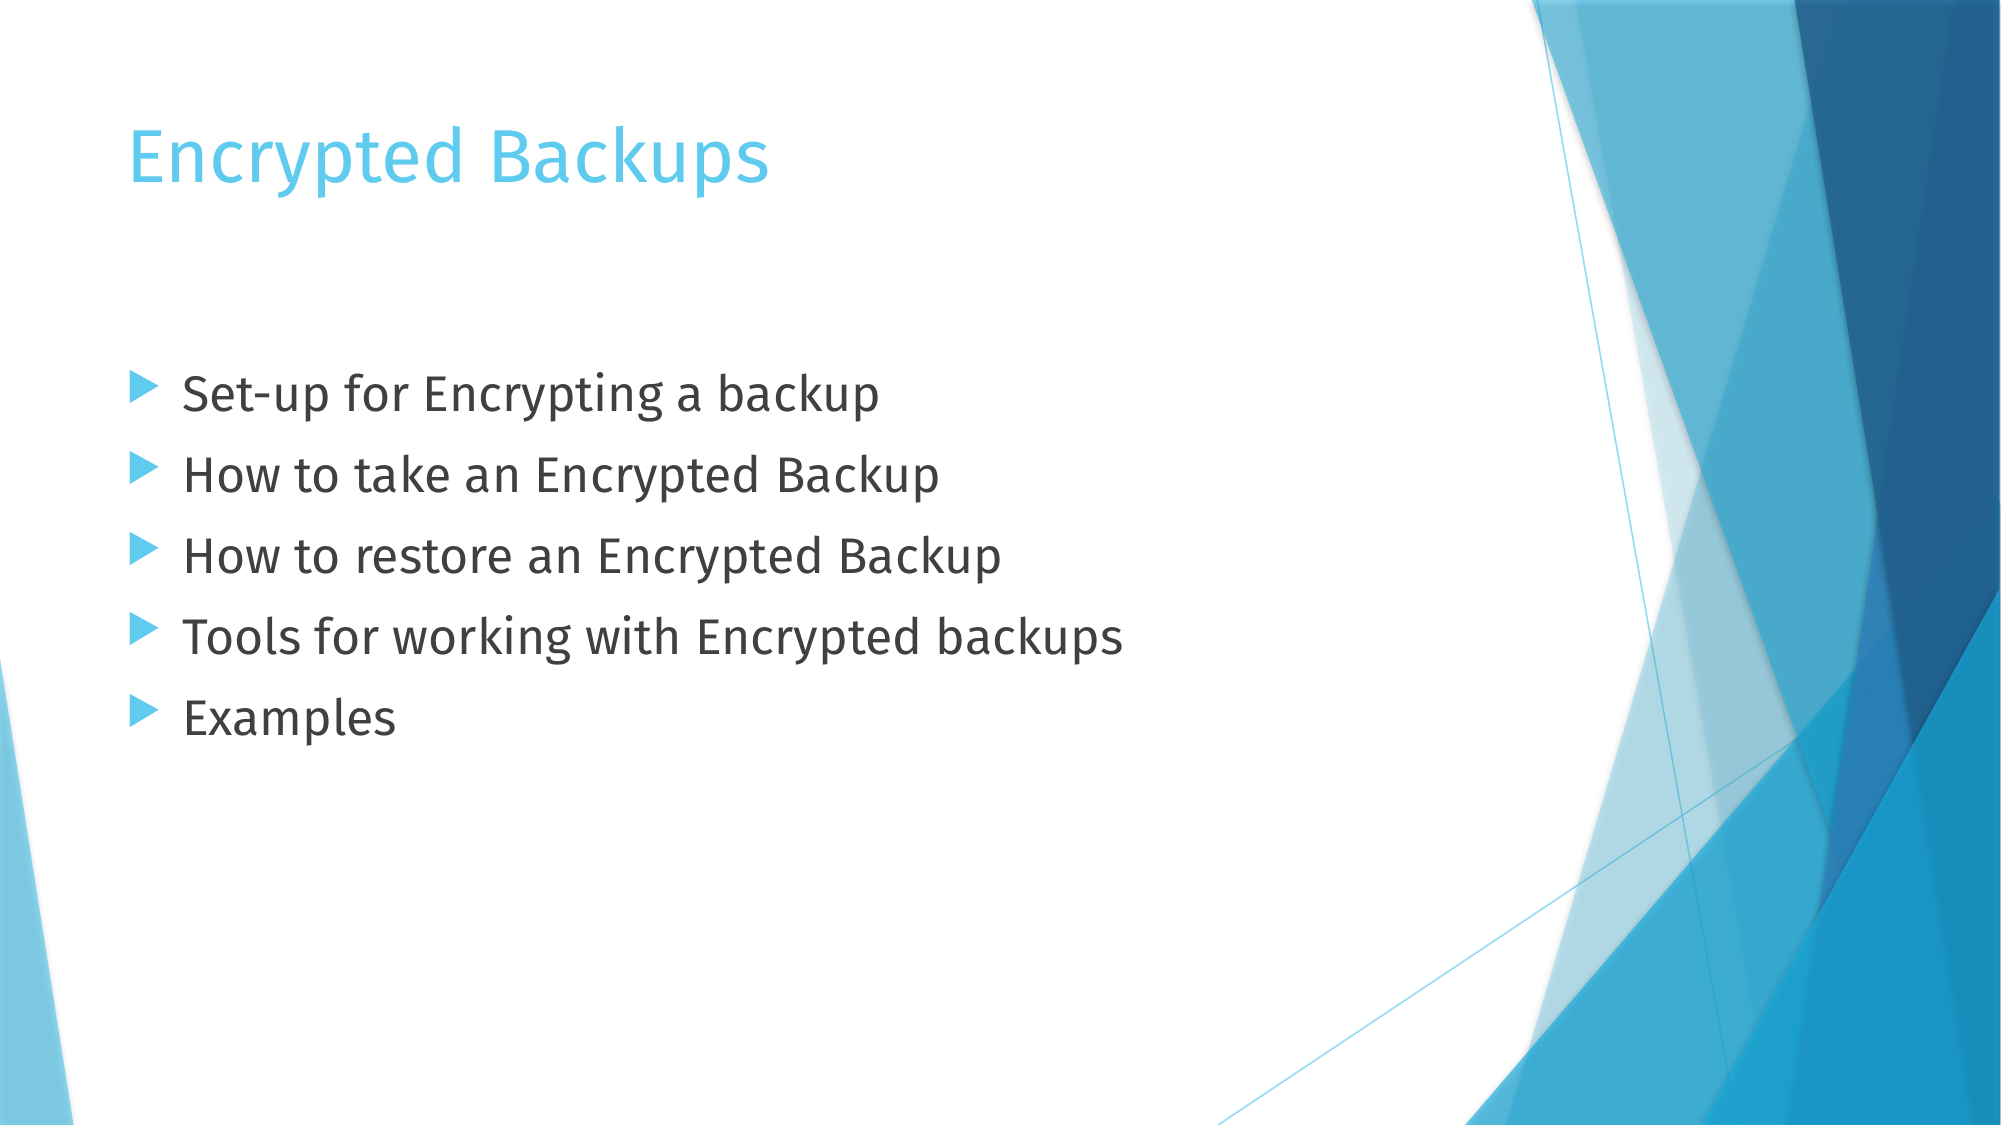

# Encrypted Backups
Set-up for Encrypting a backup
How to take an Encrypted Backup
How to restore an Encrypted Backup
Tools for working with Encrypted backups
Examples